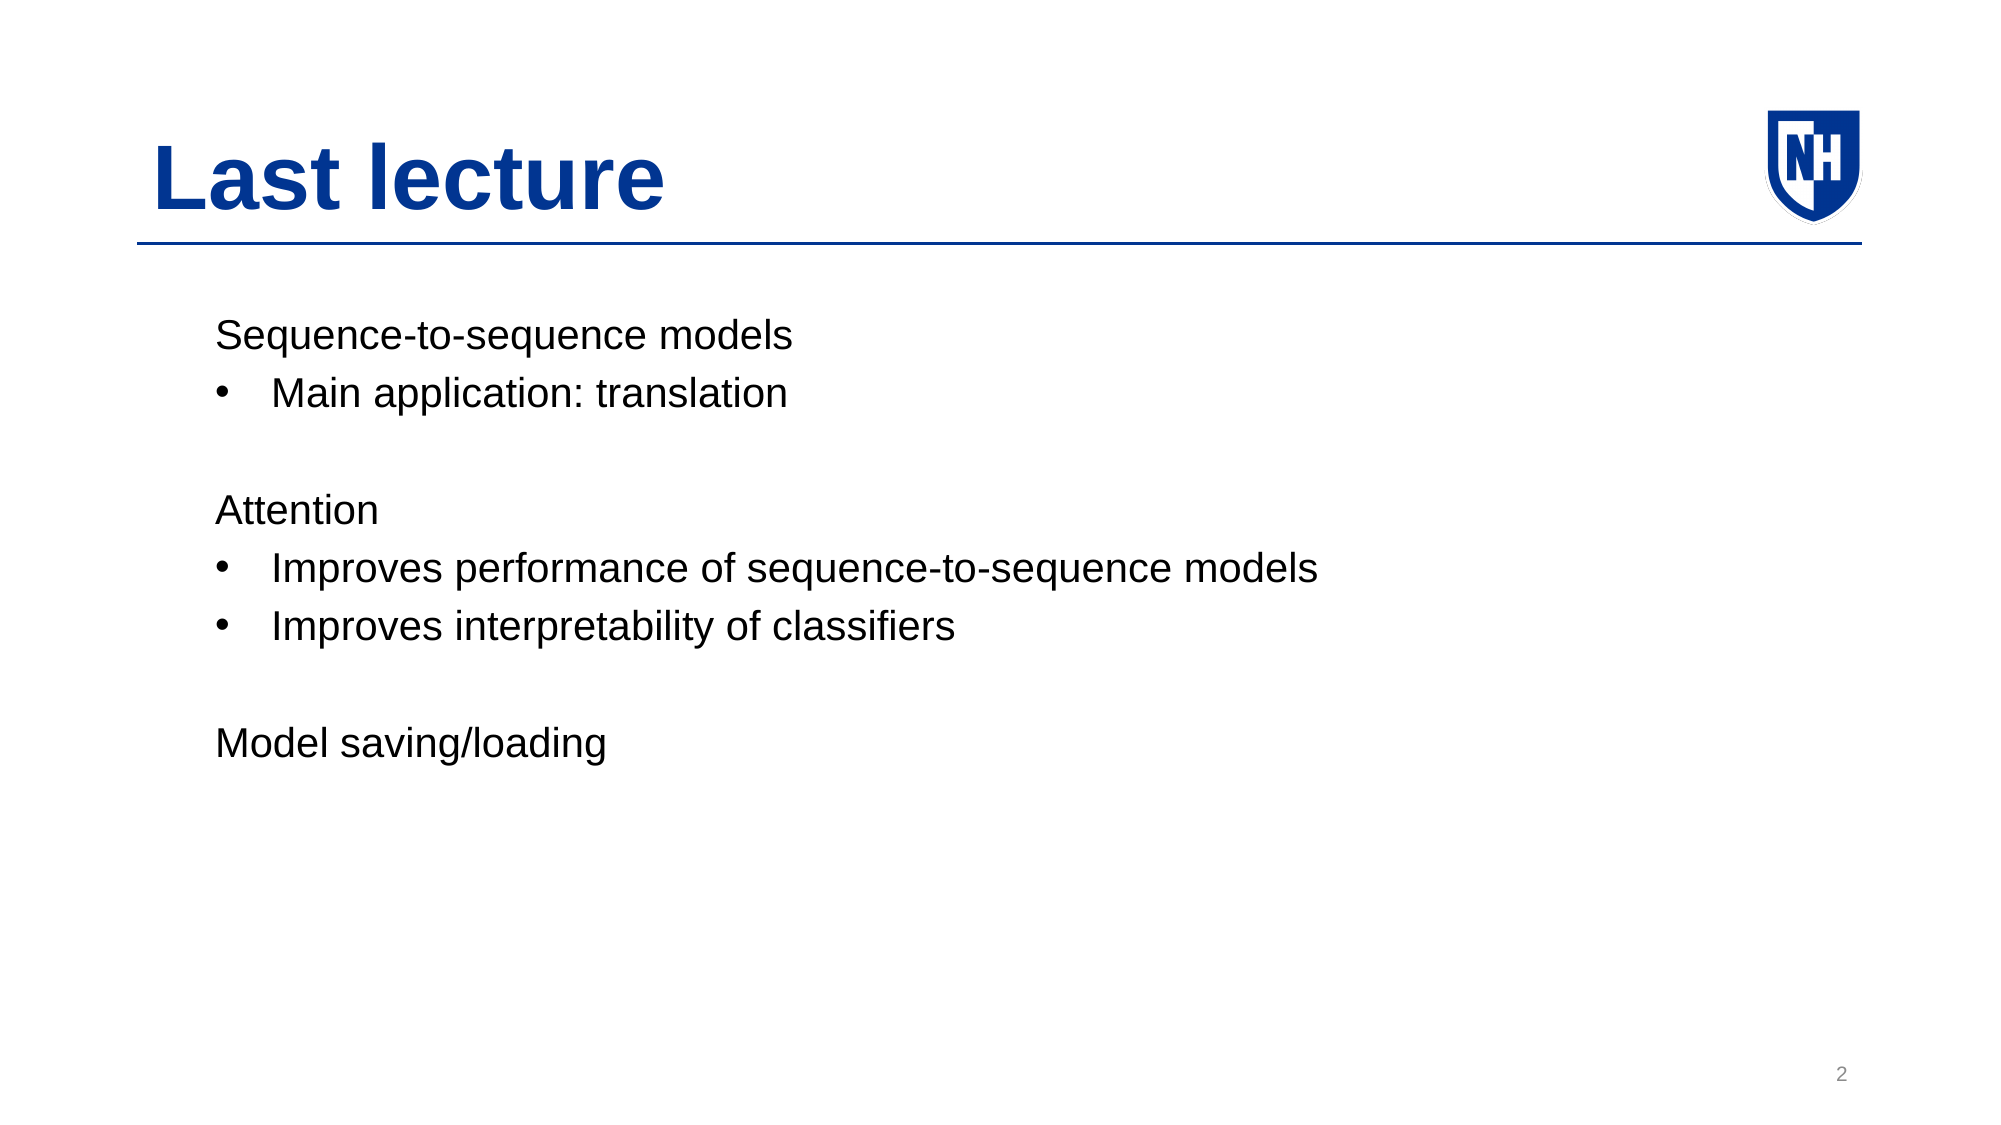

# Last lecture
Sequence-to-sequence models
Main application: translation

Attention
Improves performance of sequence-to-sequence models
Improves interpretability of classifiers

Model saving/loading

2